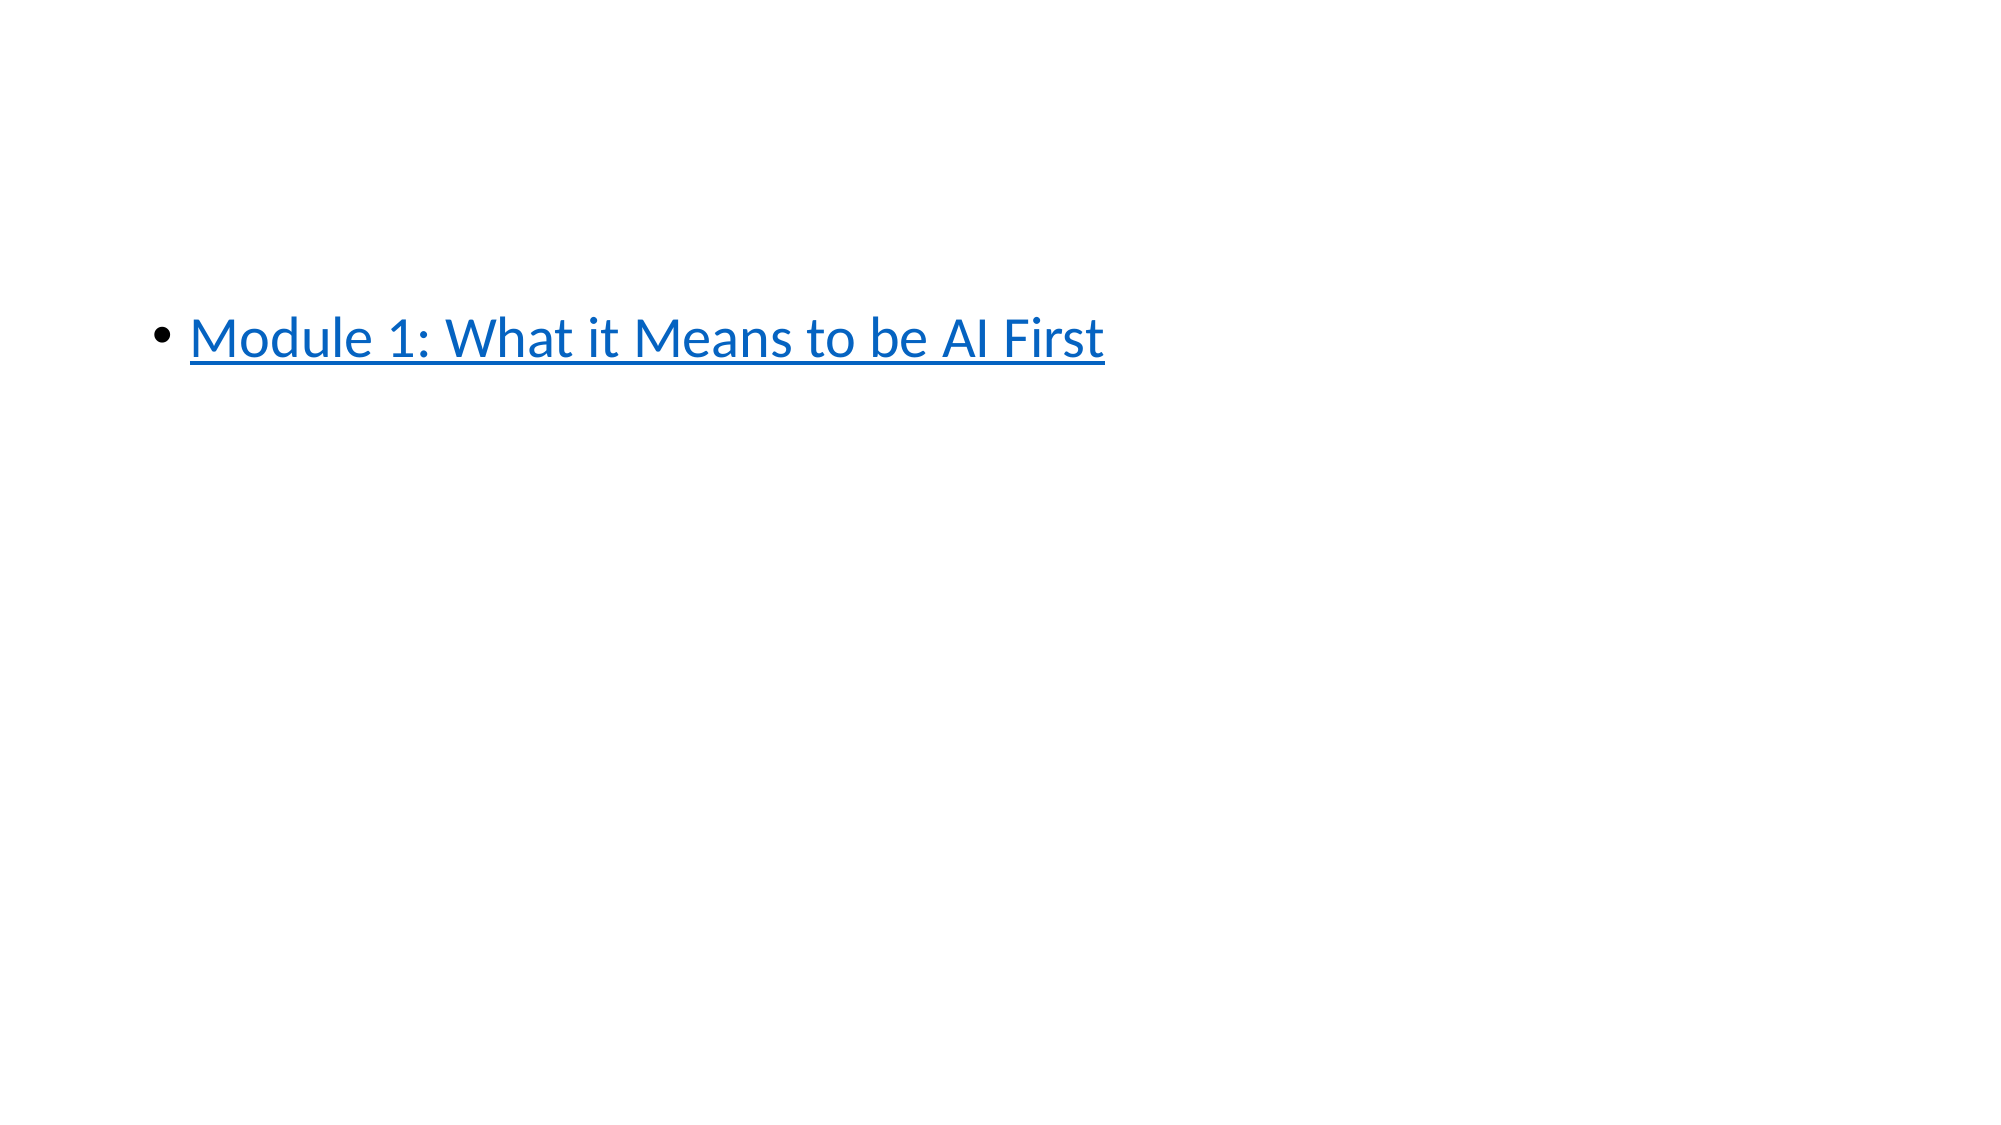

#
Module 1: What it Means to be AI First